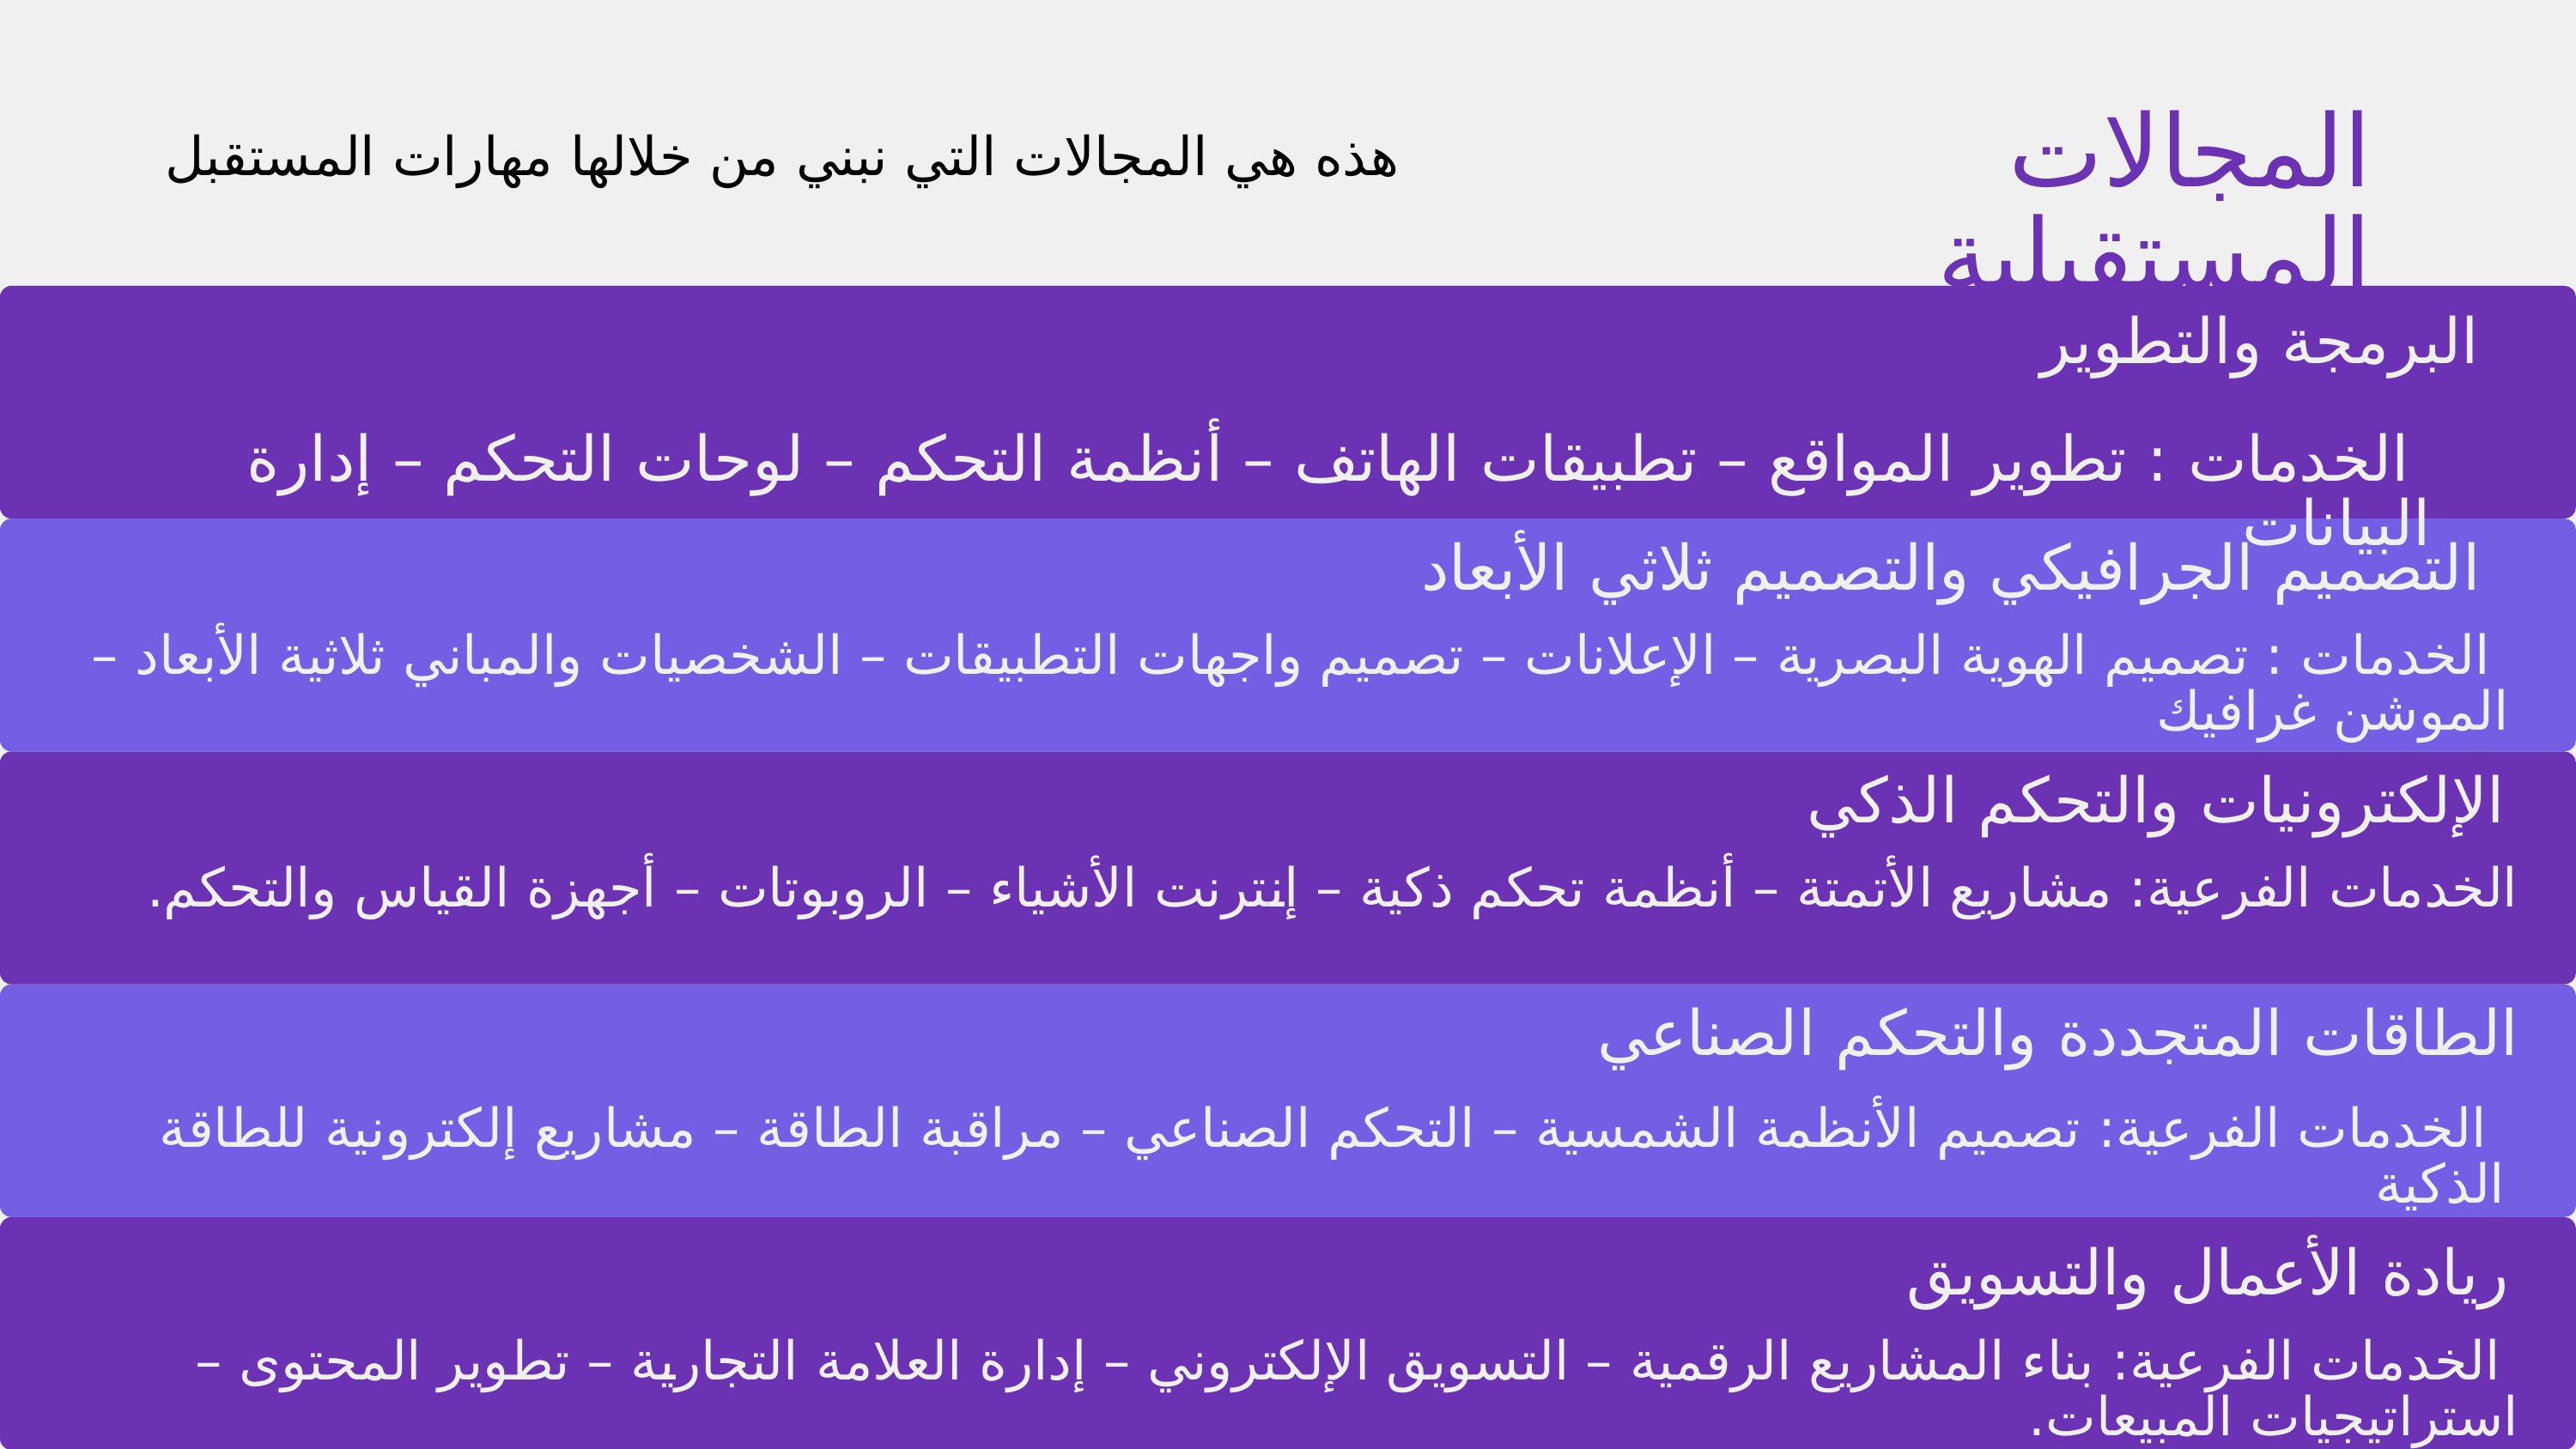

المجالات المستقبلية
هذه هي المجالات التي نبني من خلالها مهارات المستقبل

البرمجة والتطوير
 الخدمات : تطوير المواقع – تطبيقات الهاتف – أنظمة التحكم – لوحات التحكم – إدارة البيانات

التصميم الجرافيكي والتصميم ثلاثي الأبعاد
 الخدمات : تصميم الهوية البصرية – الإعلانات – تصميم واجهات التطبيقات – الشخصيات والمباني ثلاثية الأبعاد – الموشن غرافيك

الإلكترونيات والتحكم الذكي
الخدمات الفرعية: مشاريع الأتمتة – أنظمة تحكم ذكية – إنترنت الأشياء – الروبوتات – أجهزة القياس والتحكم.

الطاقات المتجددة والتحكم الصناعي
 الخدمات الفرعية: تصميم الأنظمة الشمسية – التحكم الصناعي – مراقبة الطاقة – مشاريع إلكترونية للطاقة الذكية

ريادة الأعمال والتسويق
 الخدمات الفرعية: بناء المشاريع الرقمية – التسويق الإلكتروني – إدارة العلامة التجارية – تطوير المحتوى – استراتيجيات المبيعات.